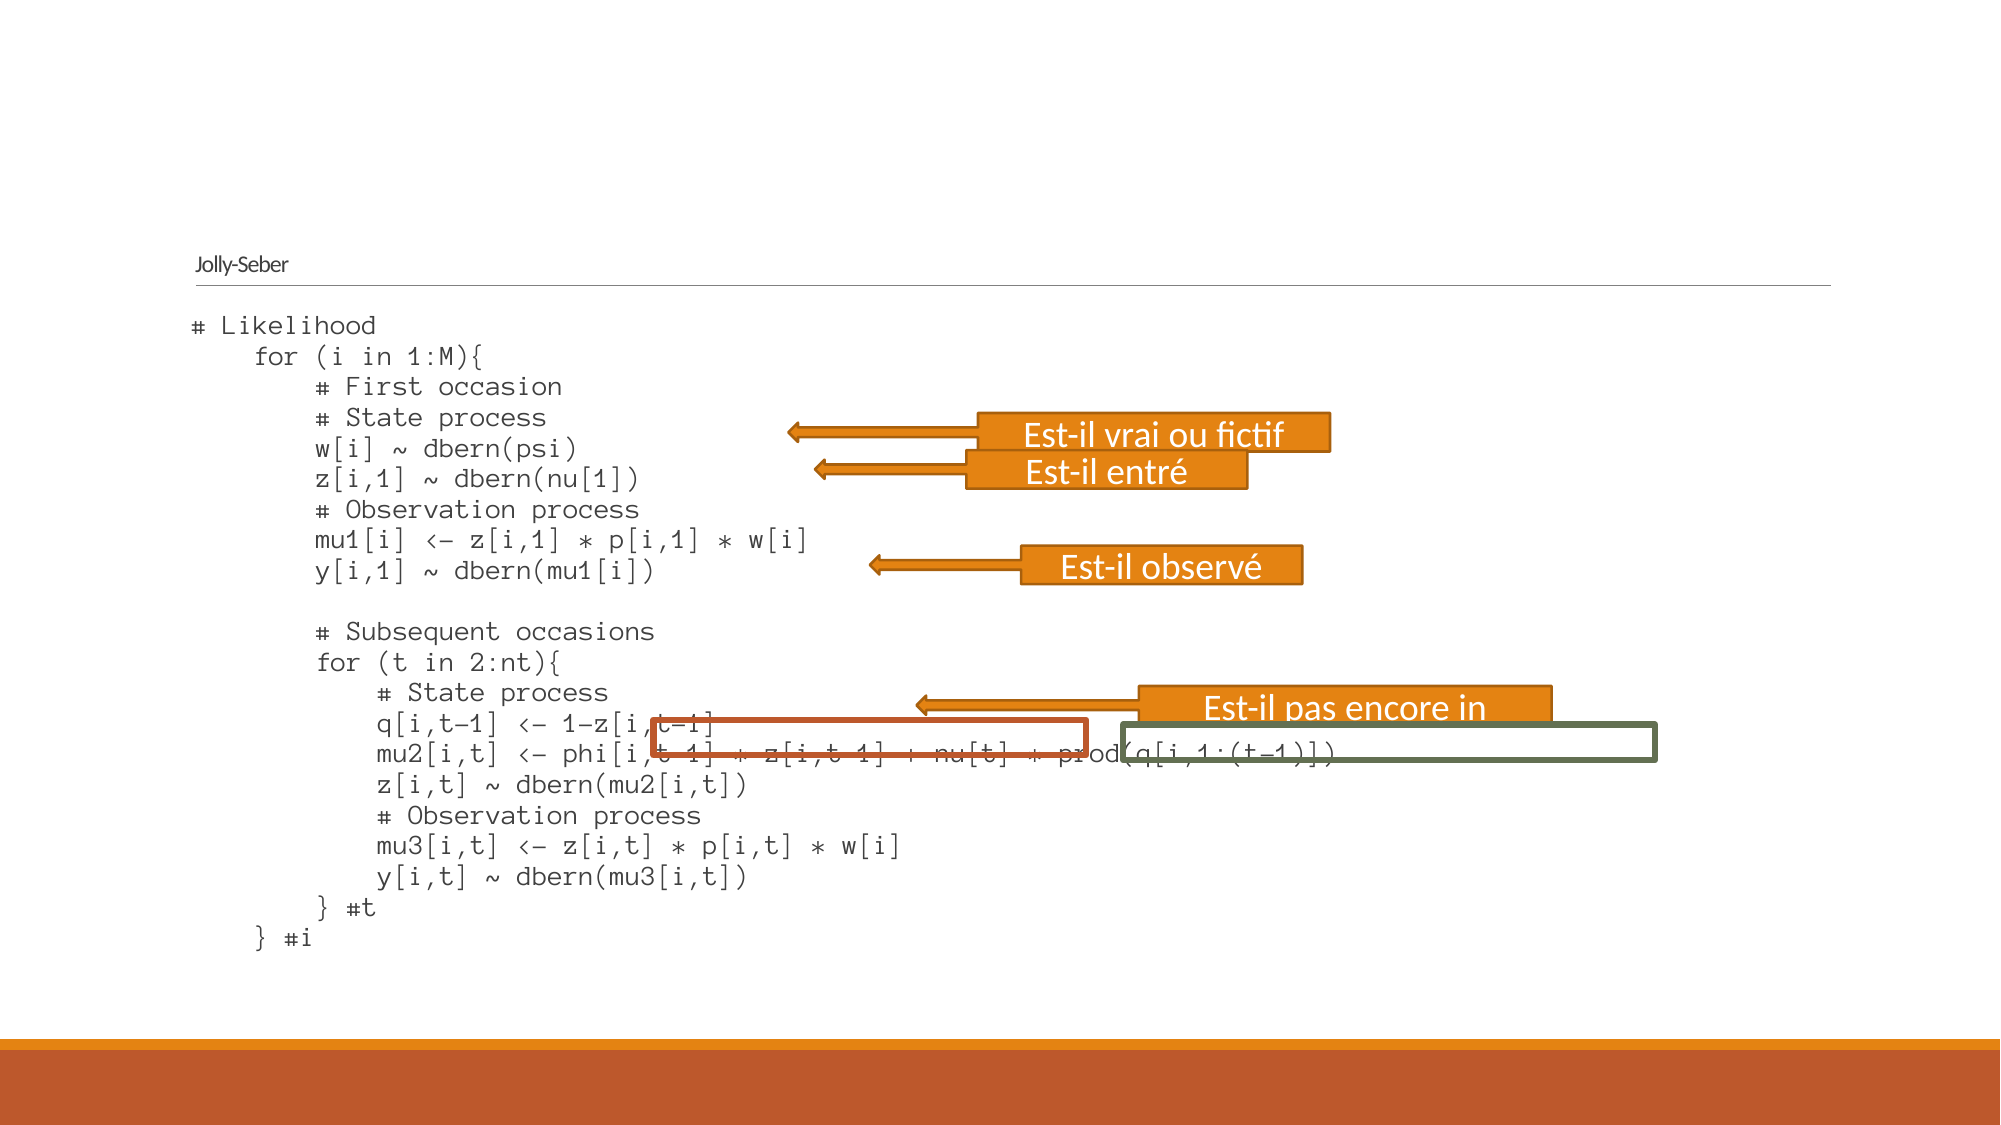

# Jolly-Seber
# Likelihood
    for (i in 1:M){
        # First occasion
        # State process
        w[i] ~ dbern(psi)
        z[i,1] ~ dbern(nu[1])
        # Observation process
        mu1[i] <- z[i,1] * p[i,1] * w[i]
        y[i,1] ~ dbern(mu1[i])

        # Subsequent occasions
        for (t in 2:nt){
            # State process
            q[i,t-1] <- 1-z[i,t-1]
            mu2[i,t] <- phi[i,t-1] * z[i,t-1] + nu[t] * prod(q[i,1:(t-1)])
            z[i,t] ~ dbern(mu2[i,t])
            # Observation process
            mu3[i,t] <- z[i,t] * p[i,t] * w[i]
            y[i,t] ~ dbern(mu3[i,t])
        } #t
    } #i
Est-il vrai ou fictif
Est-il entré
Est-il observé
Est-il pas encore in